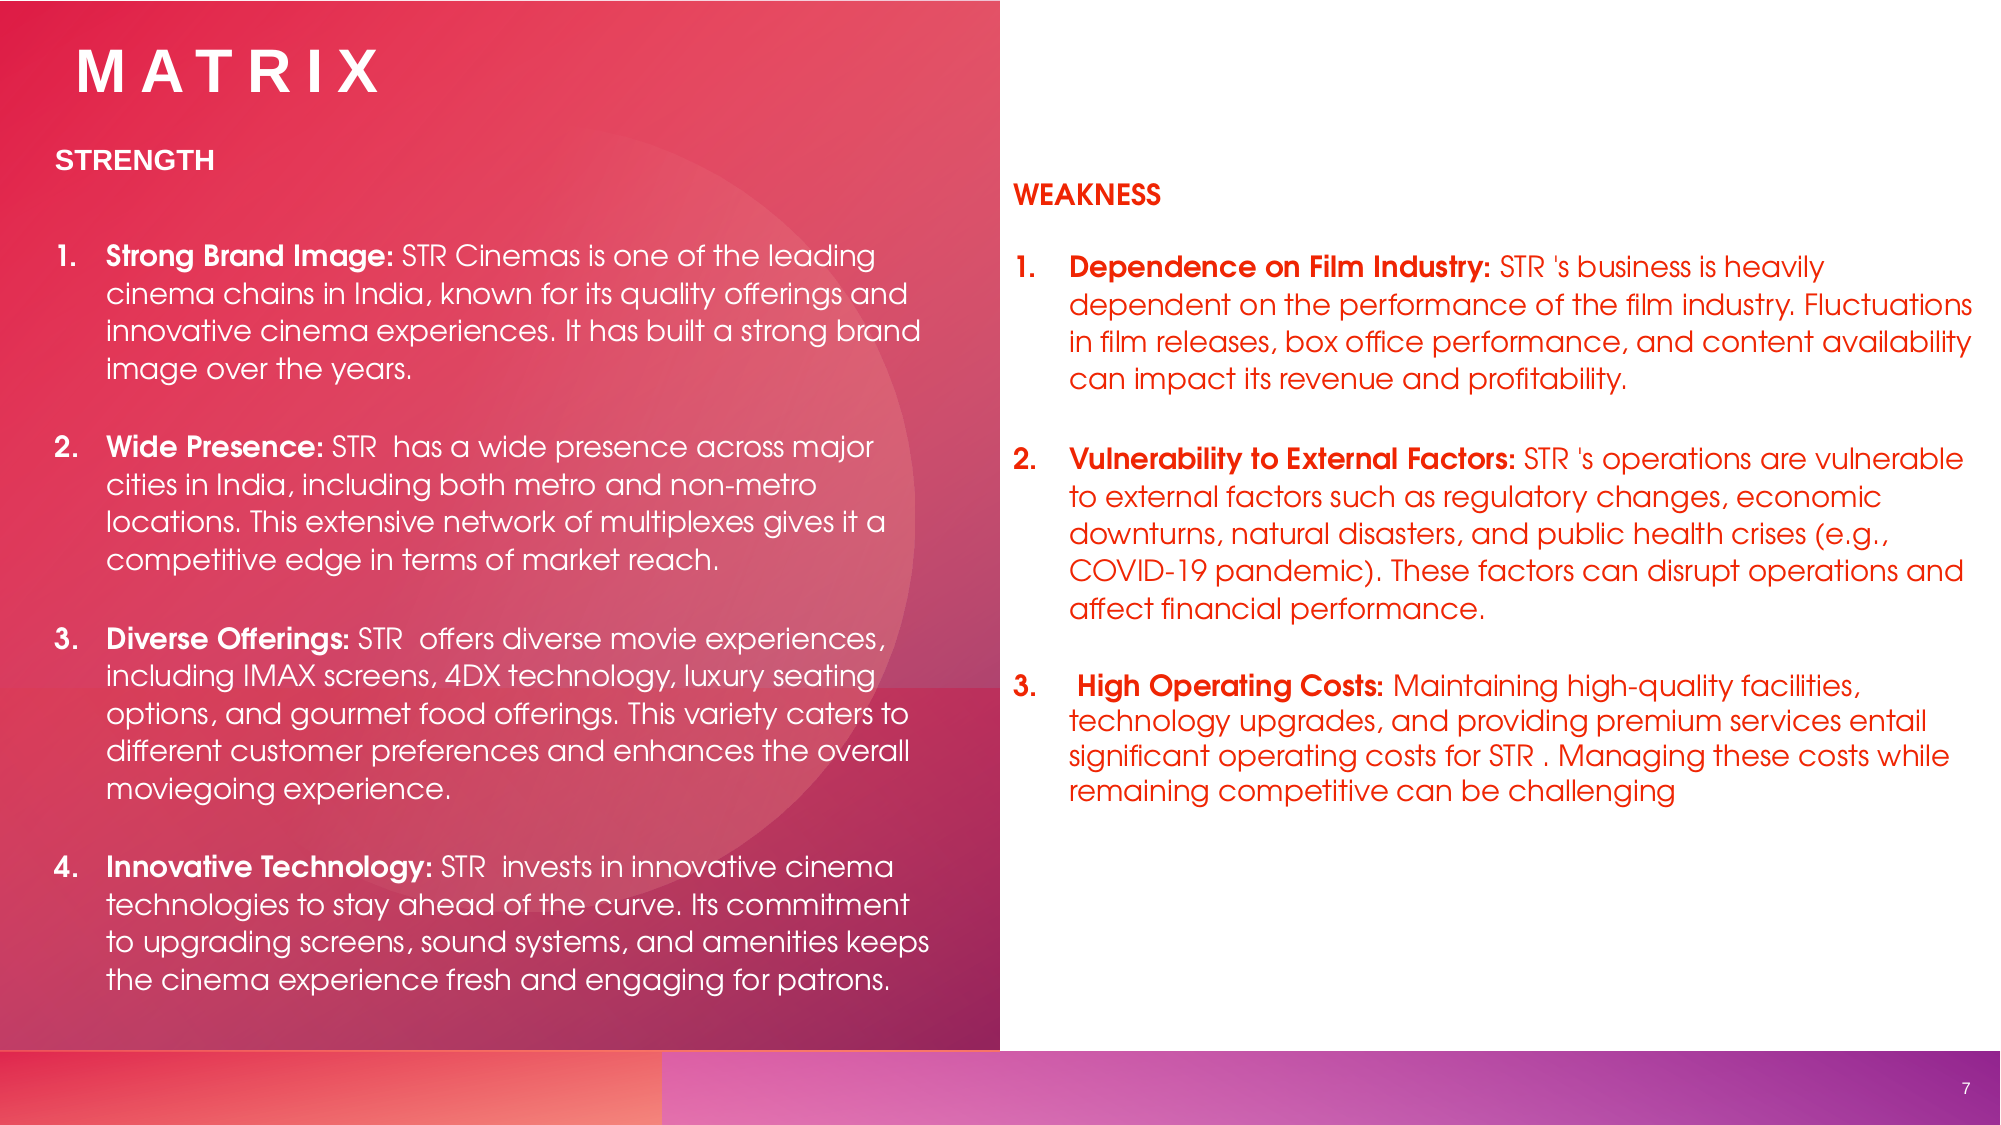

# Matrix

STRENGTH

Strong Brand Image: STR Cinemas is one of the leading cinema chains in India, known for its quality offerings and innovative cinema experiences. It has built a strong brand image over the years.

Wide Presence: STR  has a wide presence across major cities in India, including both metro and non-metro locations. This extensive network of multiplexes gives it a competitive edge in terms of market reach.

Diverse Offerings: STR  offers diverse movie experiences, including IMAX screens, 4DX technology, luxury seating options, and gourmet food offerings. This variety caters to different customer preferences and enhances the overall moviegoing experience.

Innovative Technology: STR  invests in innovative cinema technologies to stay ahead of the curve. Its commitment to upgrading screens, sound systems, and amenities keeps the cinema experience fresh and engaging for patrons.

WEAKNESS

Dependence on Film Industry: STR 's business is heavily dependent on the performance of the film industry. Fluctuations in film releases, box office performance, and content availability can impact its revenue and profitability.

Vulnerability to External Factors: STR 's operations are vulnerable to external factors such as regulatory changes, economic downturns, natural disasters, and public health crises (e.g., COVID-19 pandemic). These factors can disrupt operations and affect financial performance.

 High Operating Costs: Maintaining high-quality facilities,       technology upgrades, and providing premium services entail significant operating costs for STR . Managing these costs while remaining competitive can be challenging
7